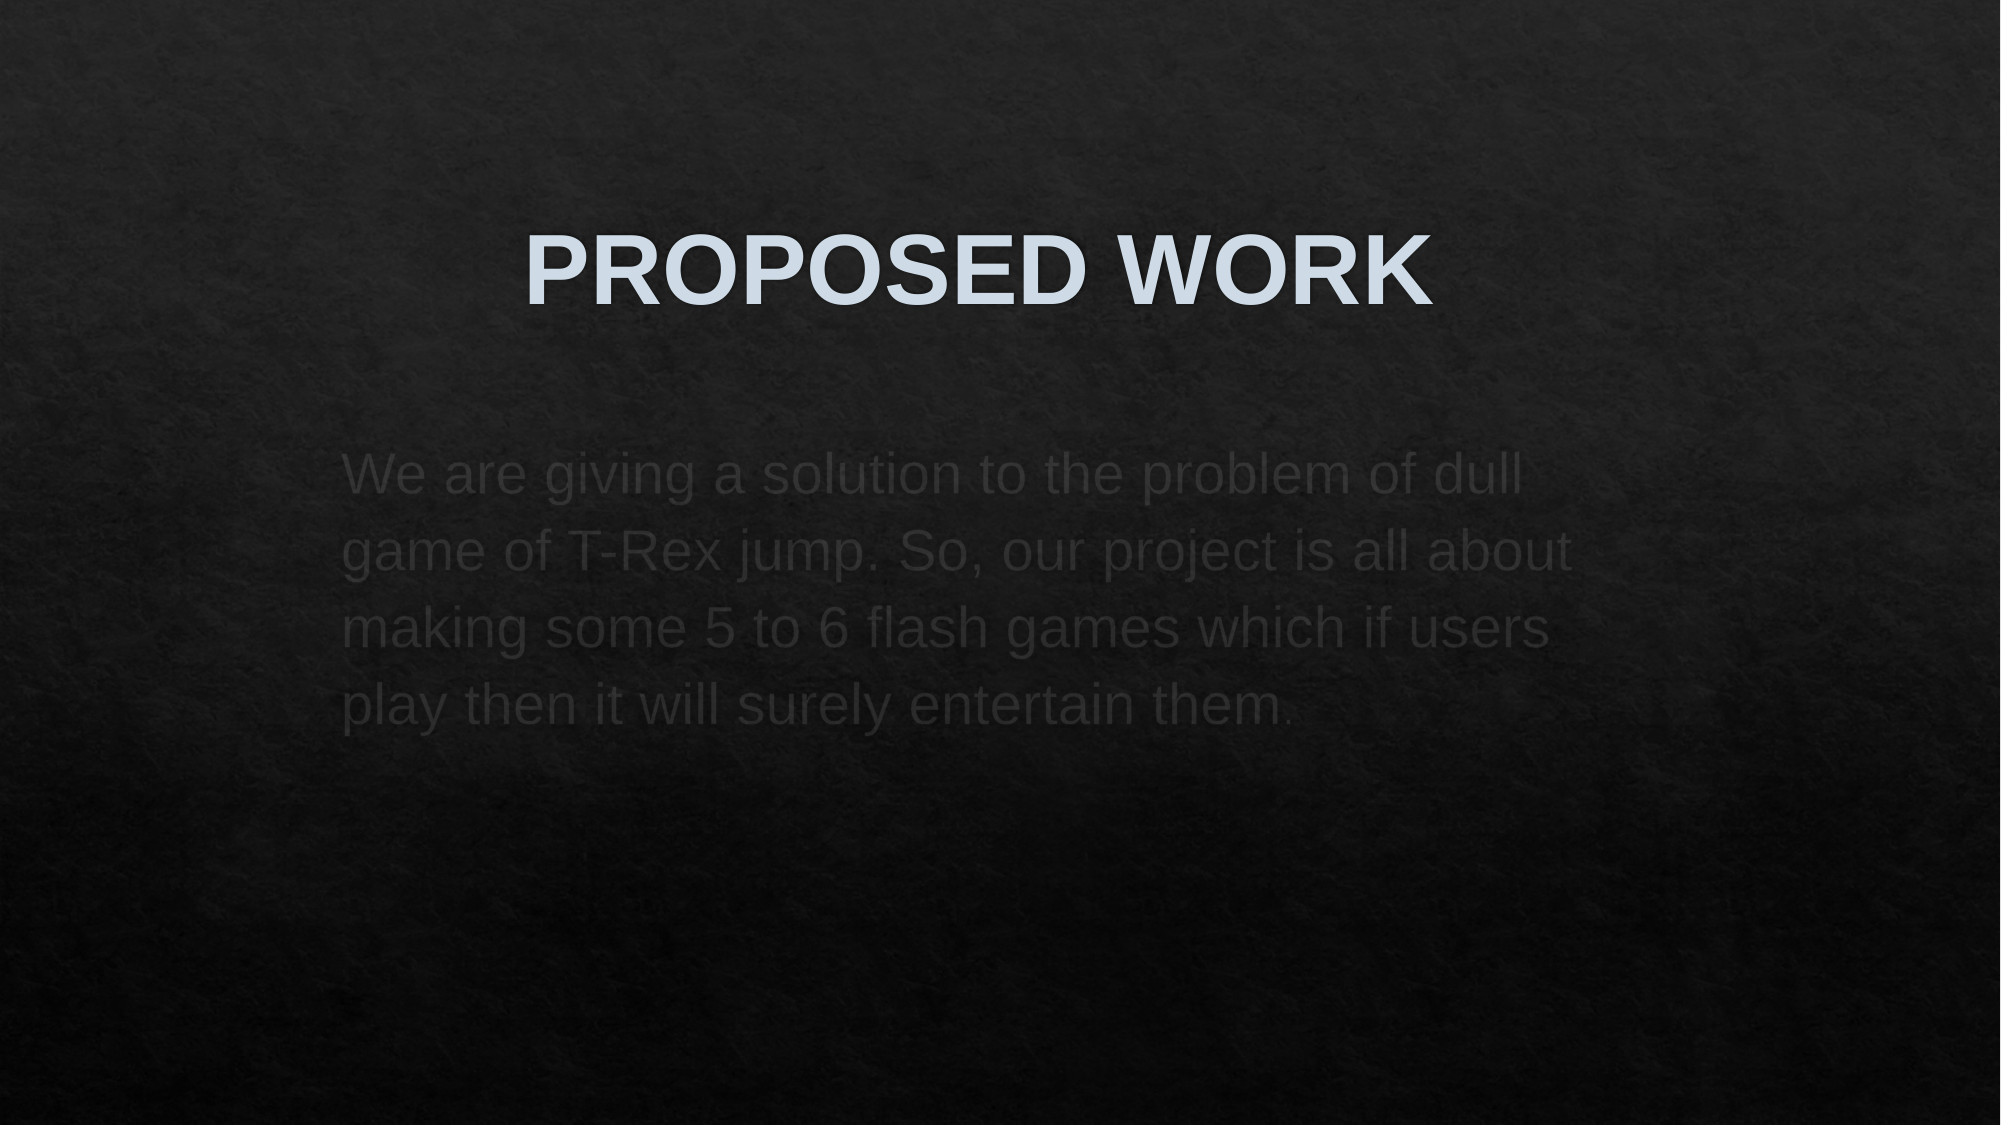

# PROPOSED WORK
We are giving a solution to the problem of dull game of T-Rex jump. So, our project is all about making some 5 to 6 flash games which if users play then it will surely entertain them.